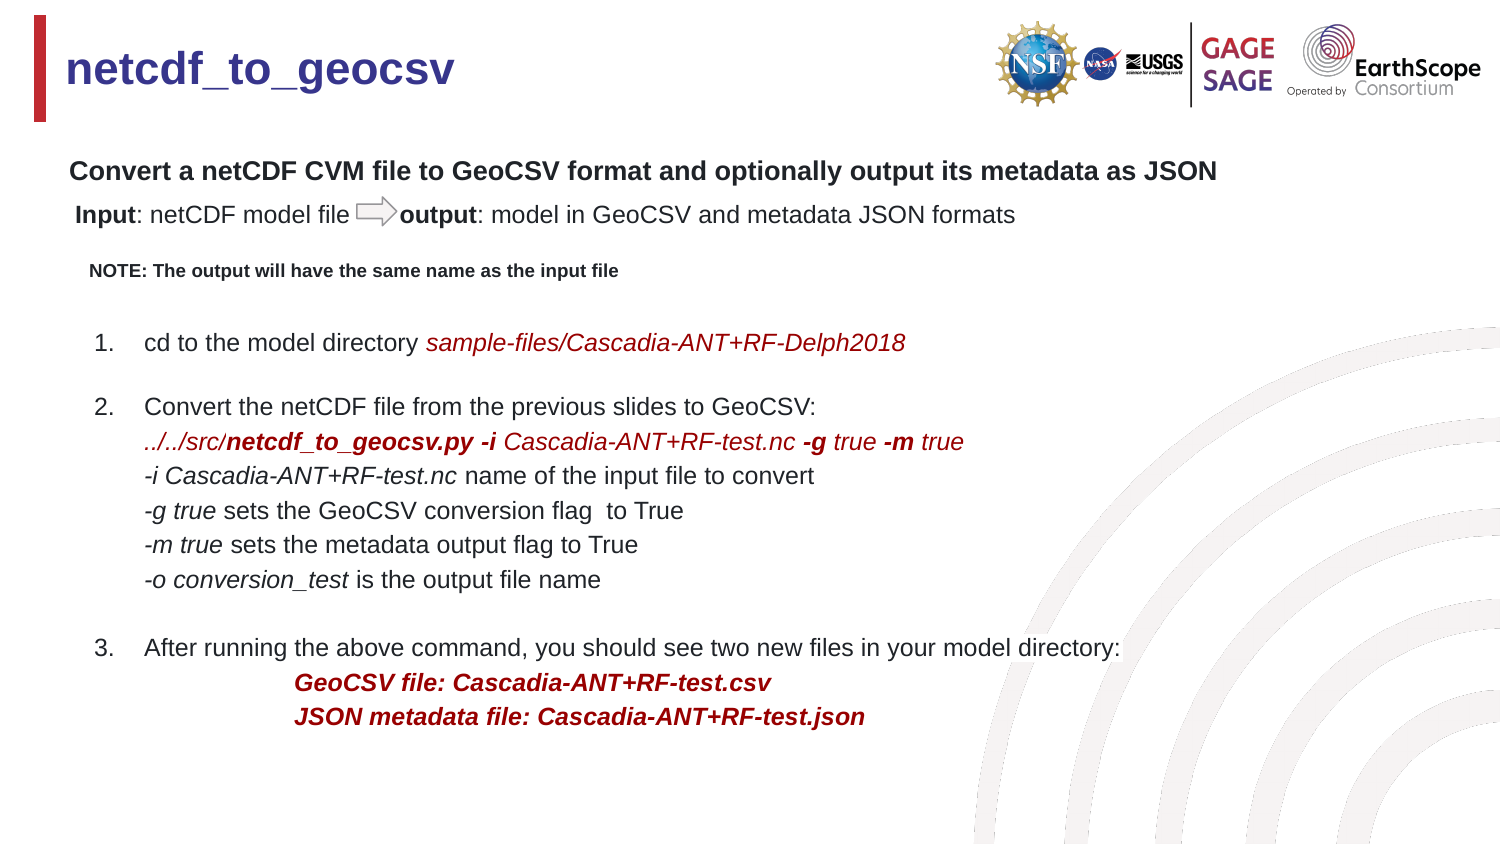

# netcdf_to_geocsv
Convert a netCDF CVM file to GeoCSV format and optionally output its metadata as JSON
Input: netCDF model file       output: model in GeoCSV and metadata JSON formats

NOTE: The output will have the same name as the input file
cd to the model directory sample-files/Cascadia-ANT+RF-Delph2018
Convert the netCDF file from the previous slides to GeoCSV:
../../src/netcdf_to_geocsv.py -i Cascadia-ANT+RF-test.nc -g true -m true
-i Cascadia-ANT+RF-test.nc name of the input file to convert
-g true sets the GeoCSV conversion flag  to True
-m true sets the metadata output flag to True
-o conversion_test is the output file name
After running the above command, you should see two new files in your model directory:
	GeoCSV file: Cascadia-ANT+RF-test.csv
	JSON metadata file: Cascadia-ANT+RF-test.json